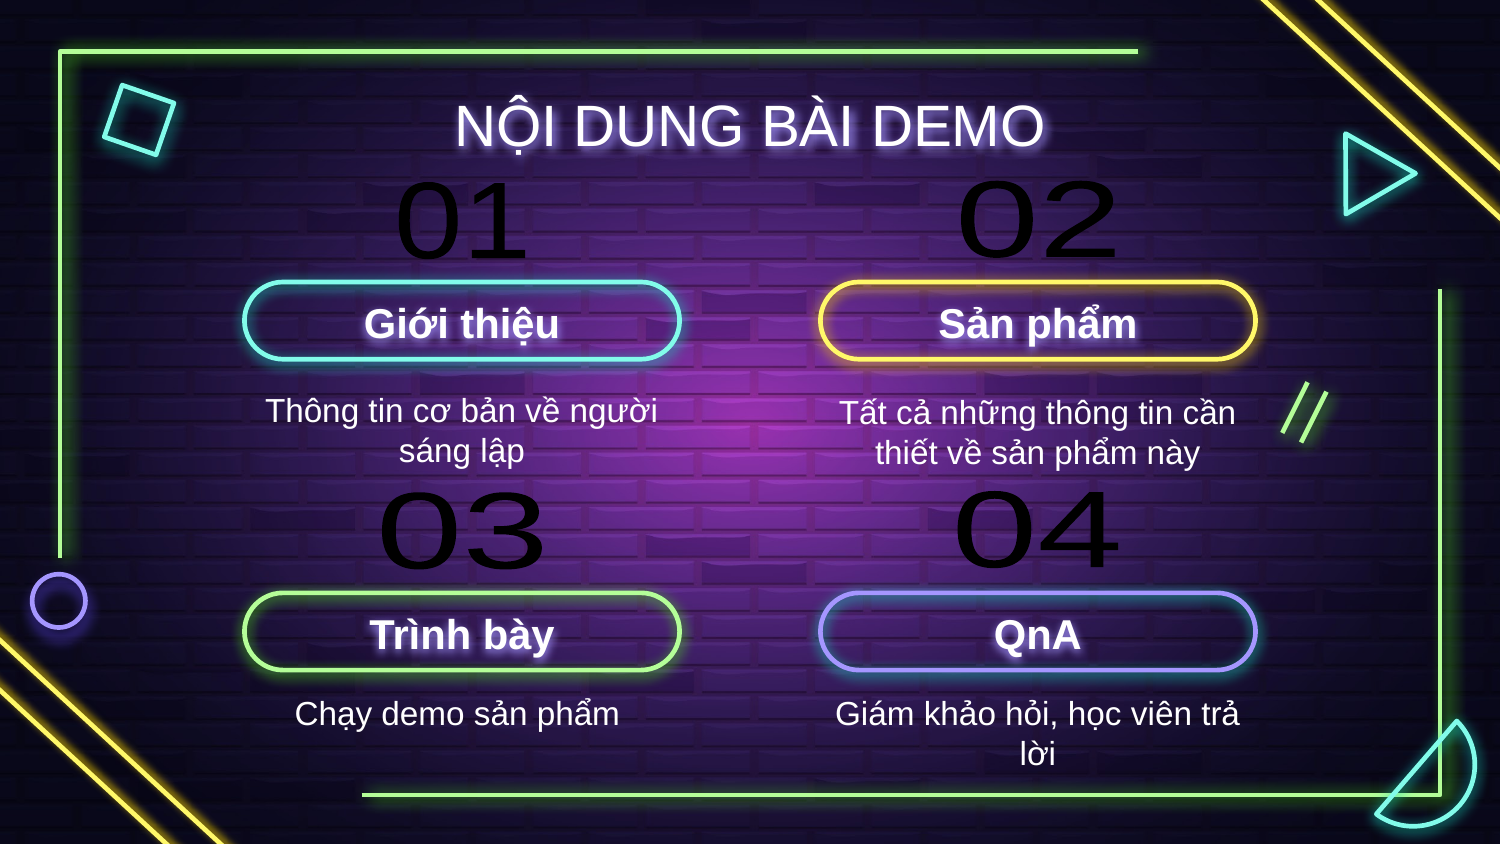

# NỘI DUNG BÀI DEMO

02
01

Giới thiệu

Sản phẩm
Thông tin cơ bản về người sáng lập
Tất cả những thông tin cần thiết về sản phẩm này
04
03

Trình bày

QnA
Chạy demo sản phẩm
Giám khảo hỏi, học viên trả lời